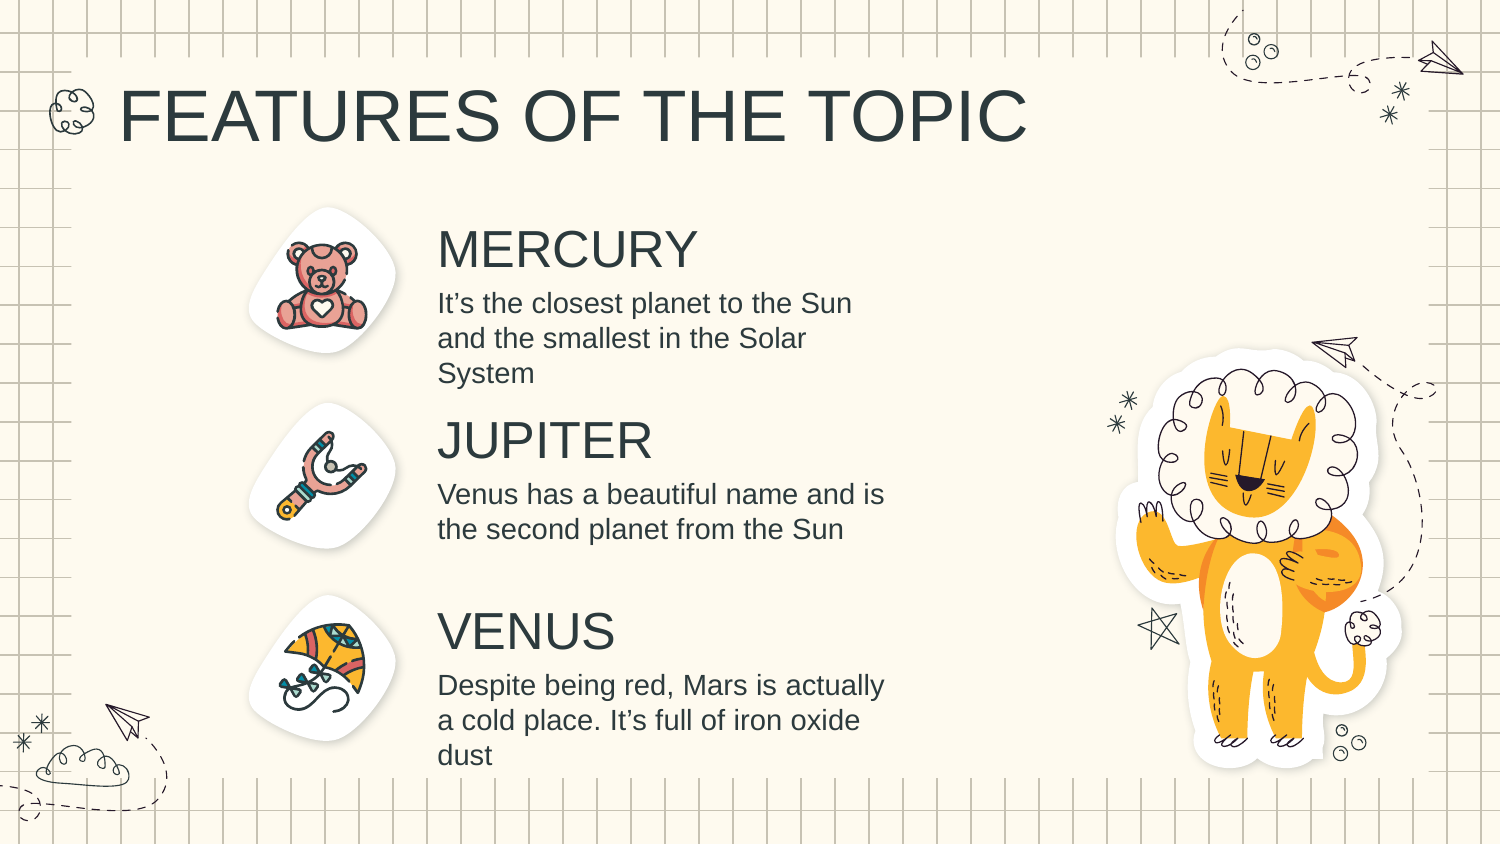

FEATURES OF THE TOPIC

# MERCURY

It’s the closest planet to the Sun and the smallest in the Solar System

JUPITER

Venus has a beautiful name and is the second planet from the Sun
VENUS

Despite being red, Mars is actually a cold place. It’s full of iron oxide dust